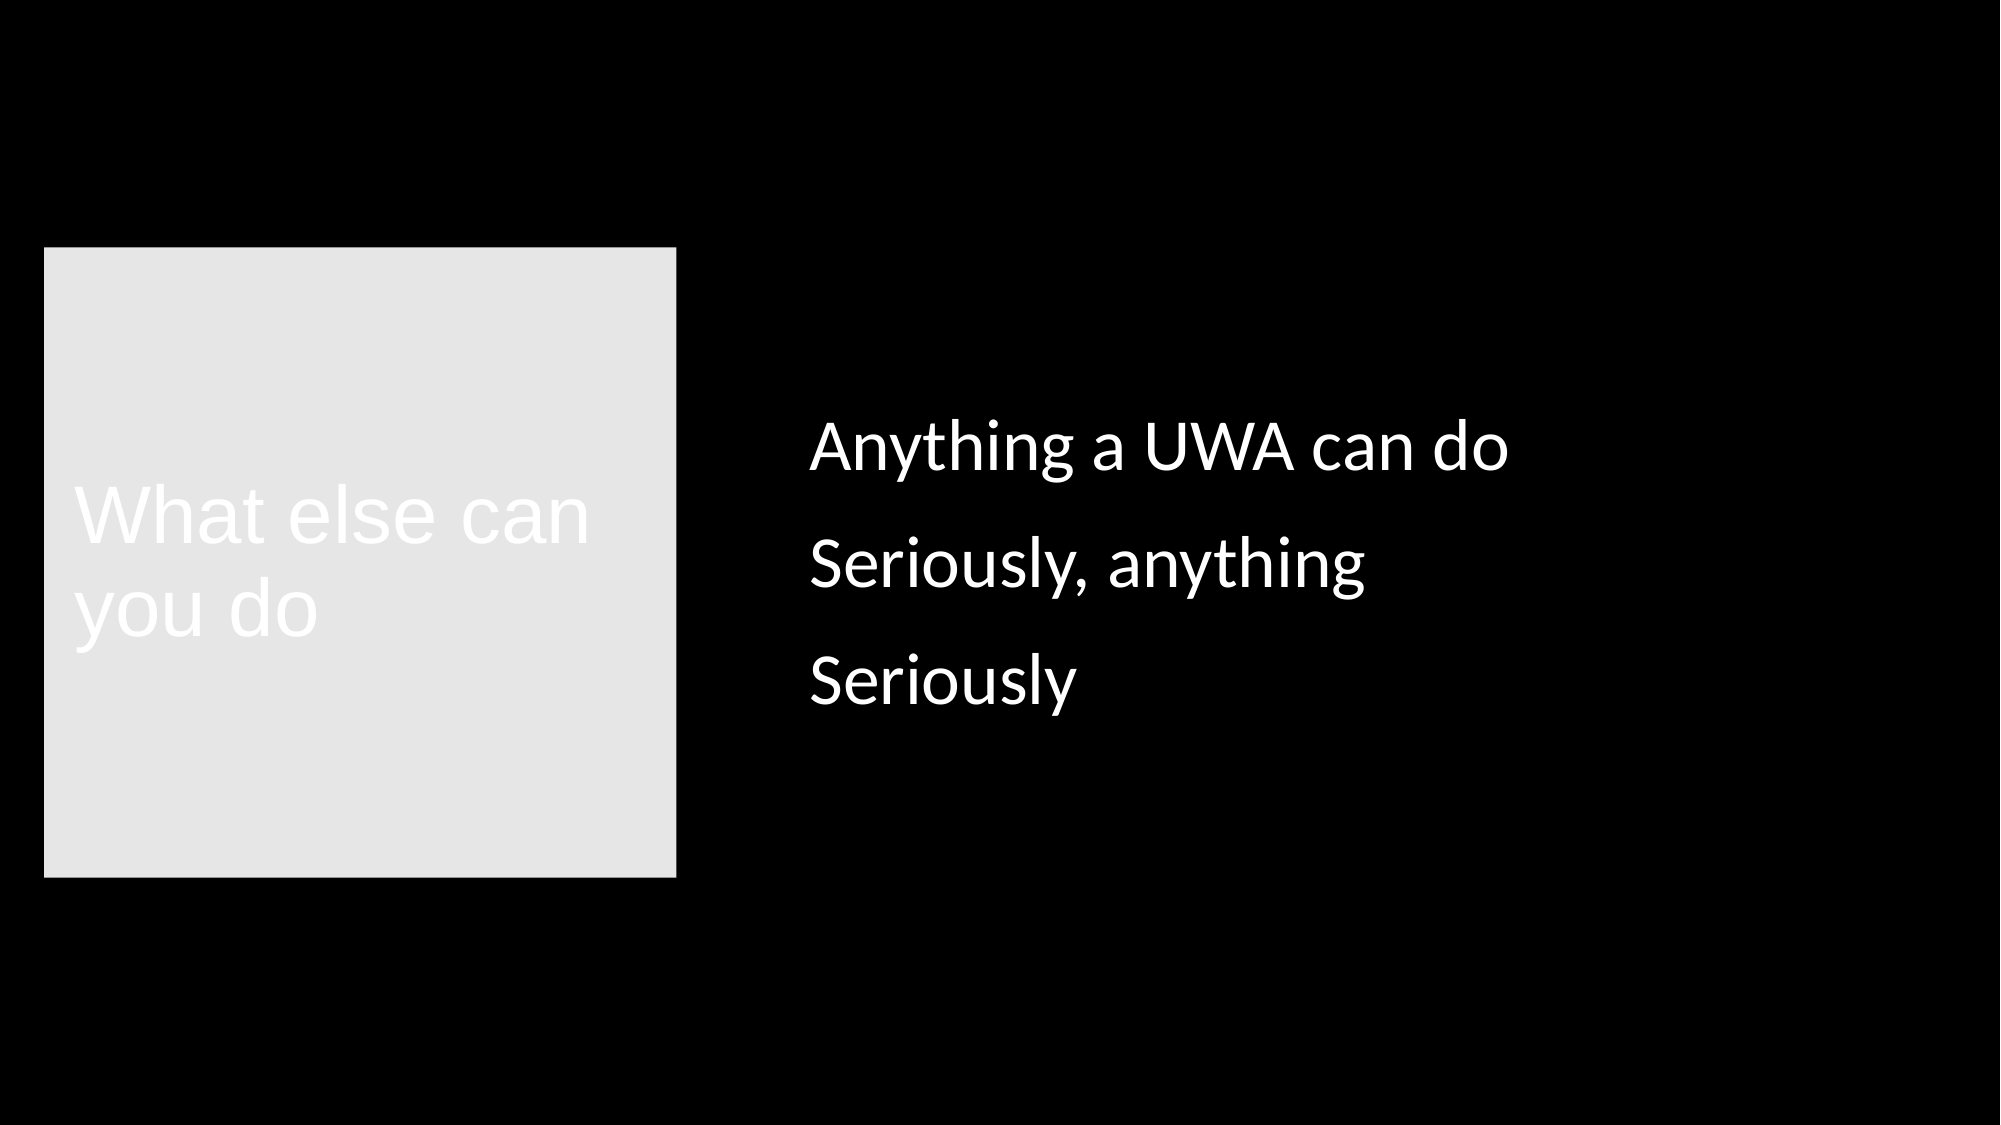

# What else can you do
Anything a UWA can do
Seriously, anything
Seriously